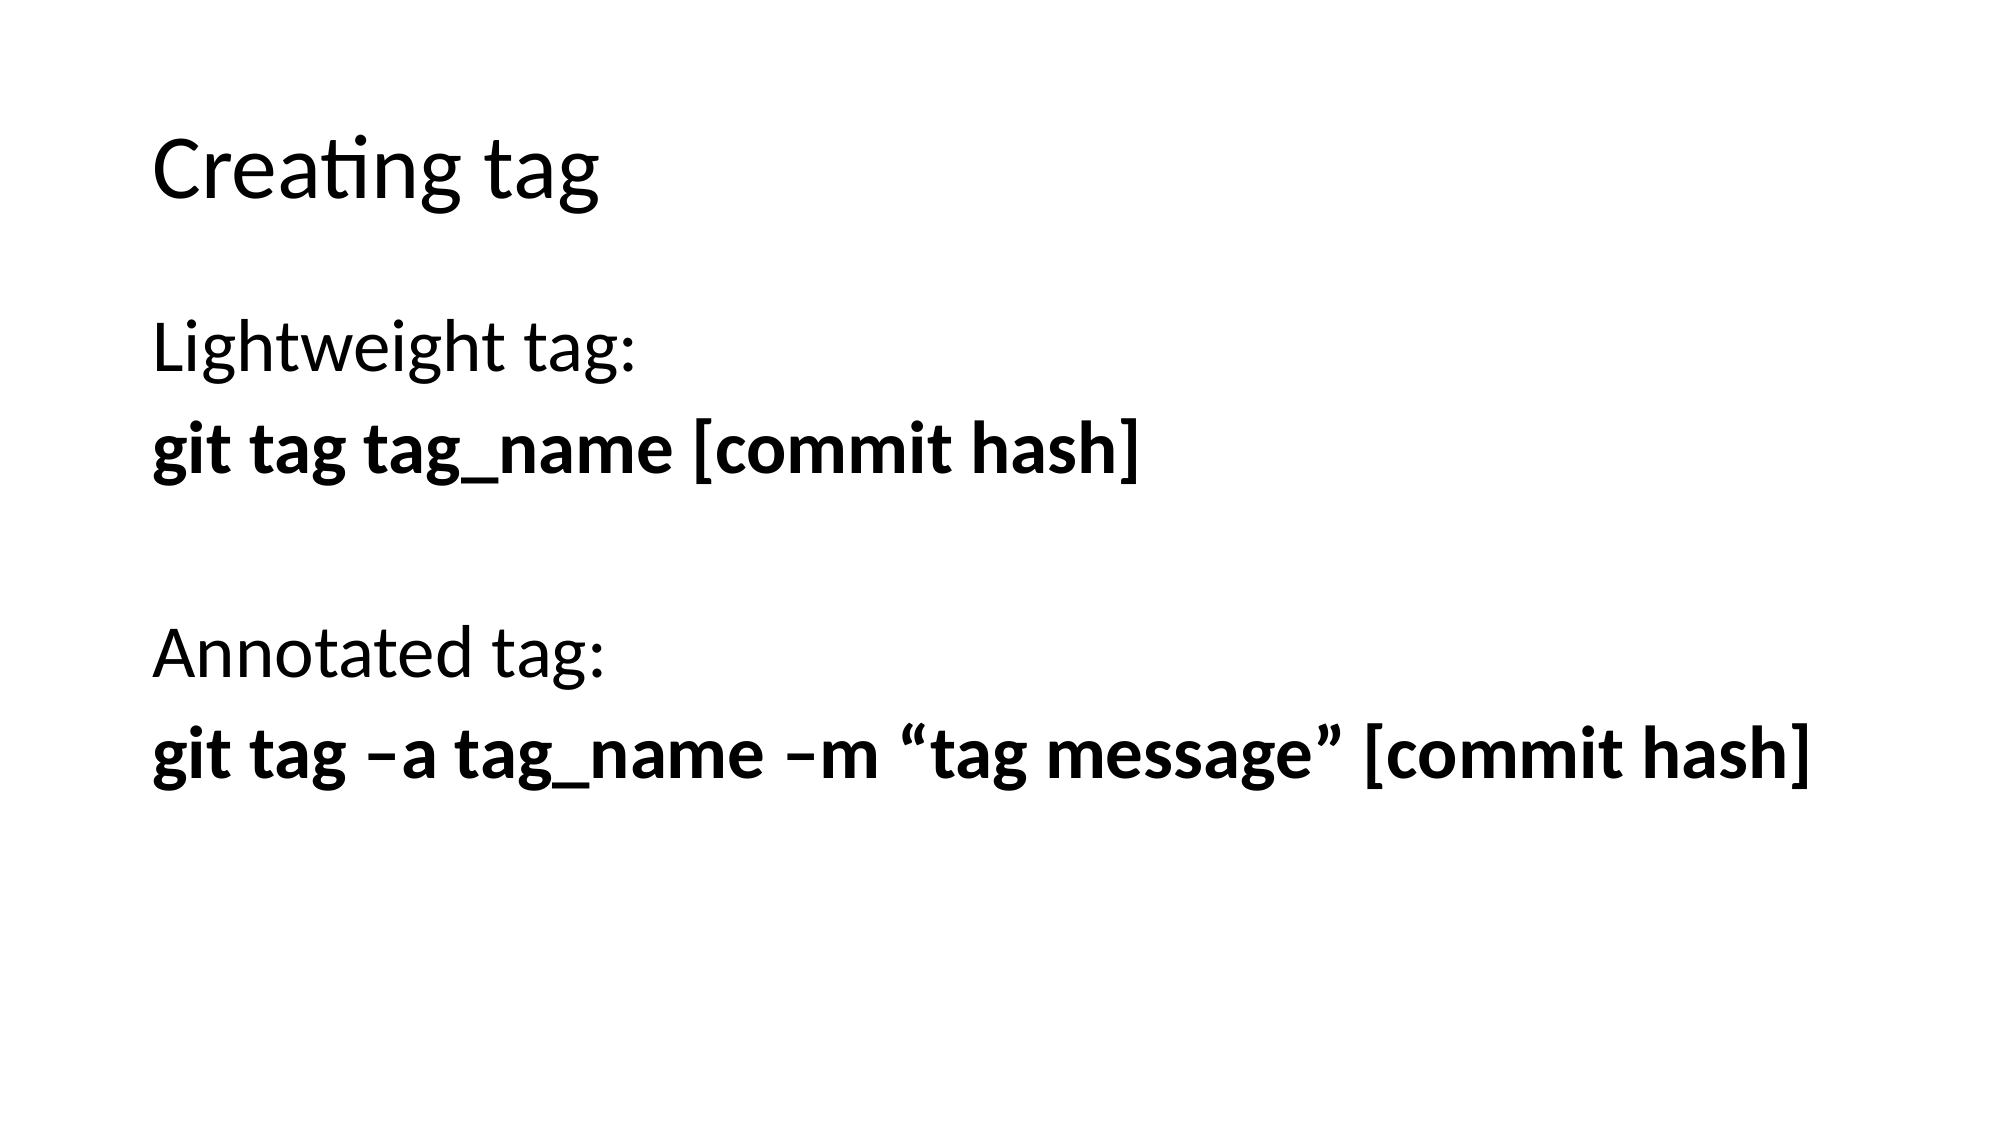

# Creating tag
Lightweight tag:
git tag tag_name [commit hash]

Annotated tag:
git tag –a tag_name –m “tag message” [commit hash]